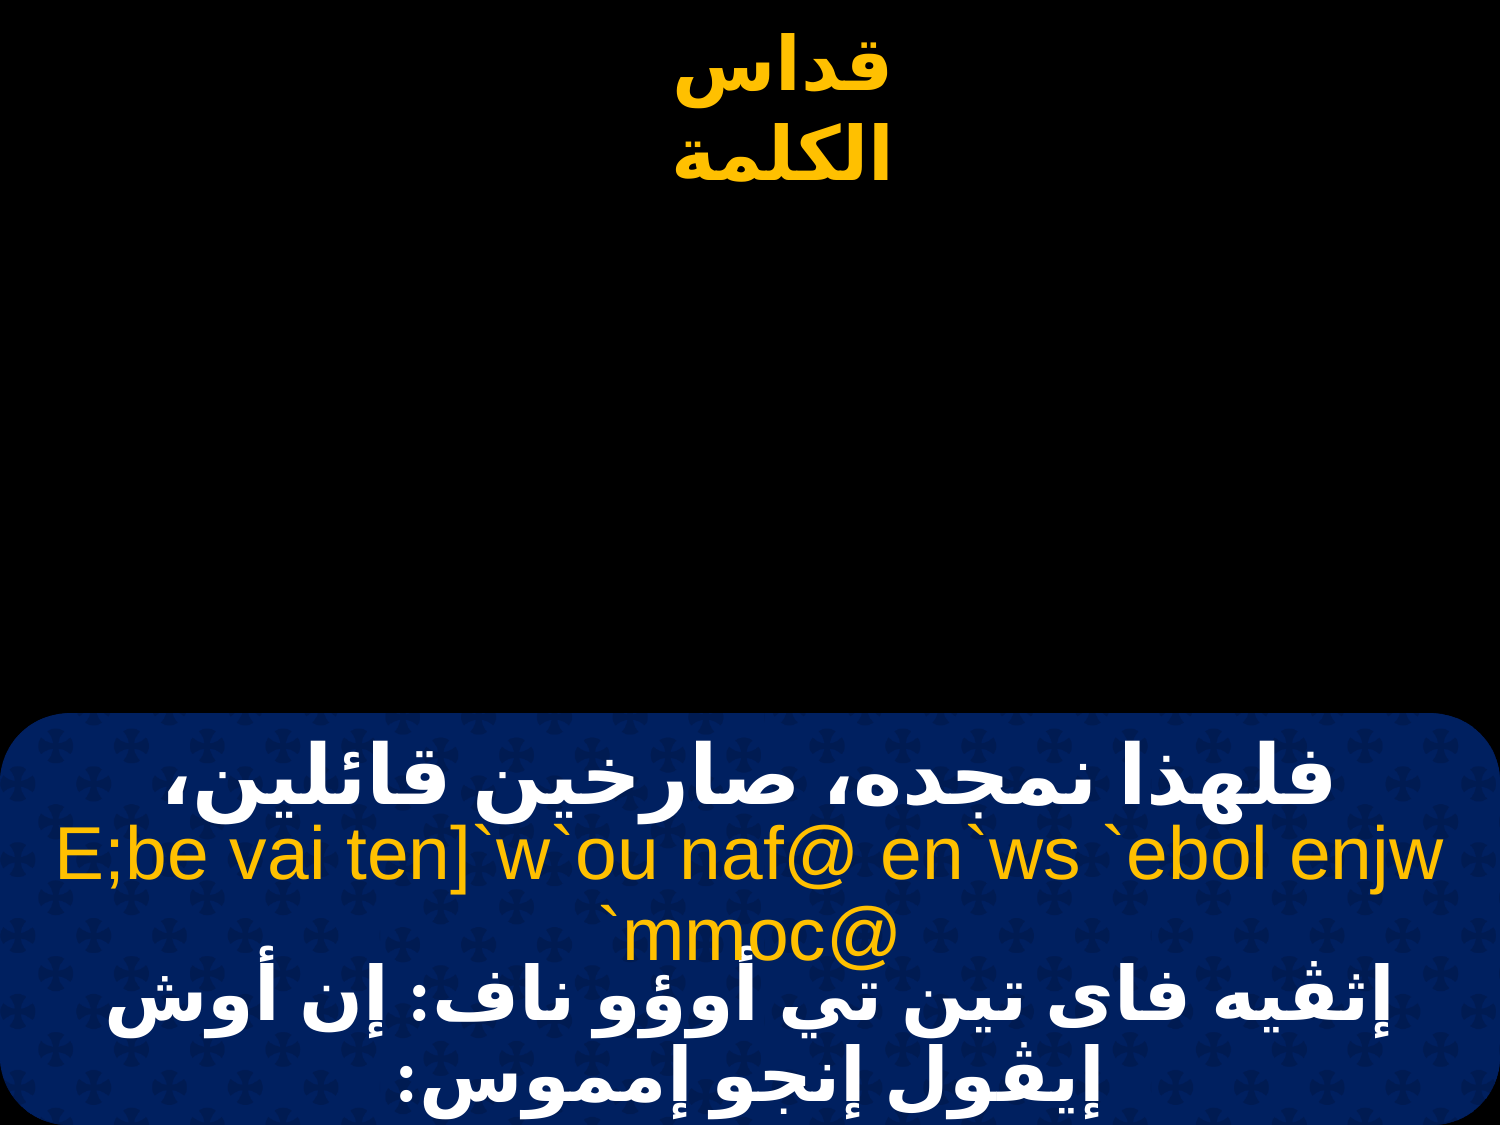

# فلهذا نمجده، صارخين قائلين،
E;be vai ten]`w`ou naf@ en`ws `ebol enjw `mmoc@
إثڤيه فاى تين تي أوؤو ناف: إن أوش إيڤول إنجو إمموس: